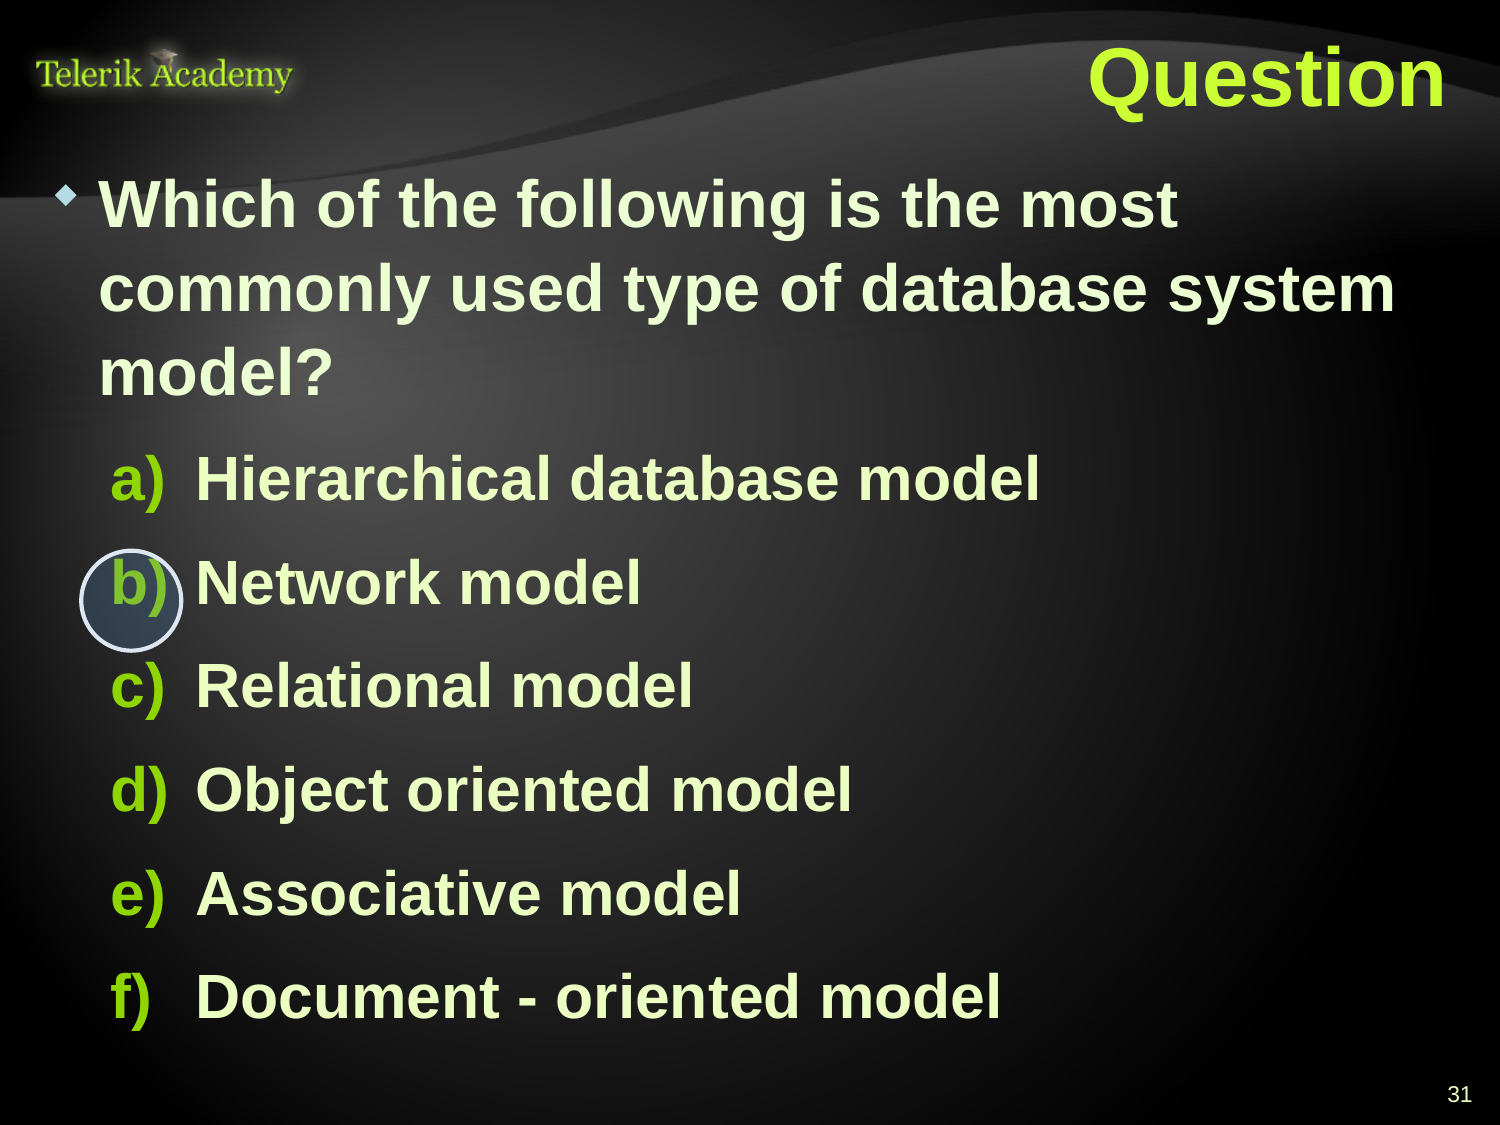

# Question
Which of the following is the most commonly used type of database system model?
Hierarchical database model
Network model
Relational model
Object oriented model
Associative model
Document - oriented model

31